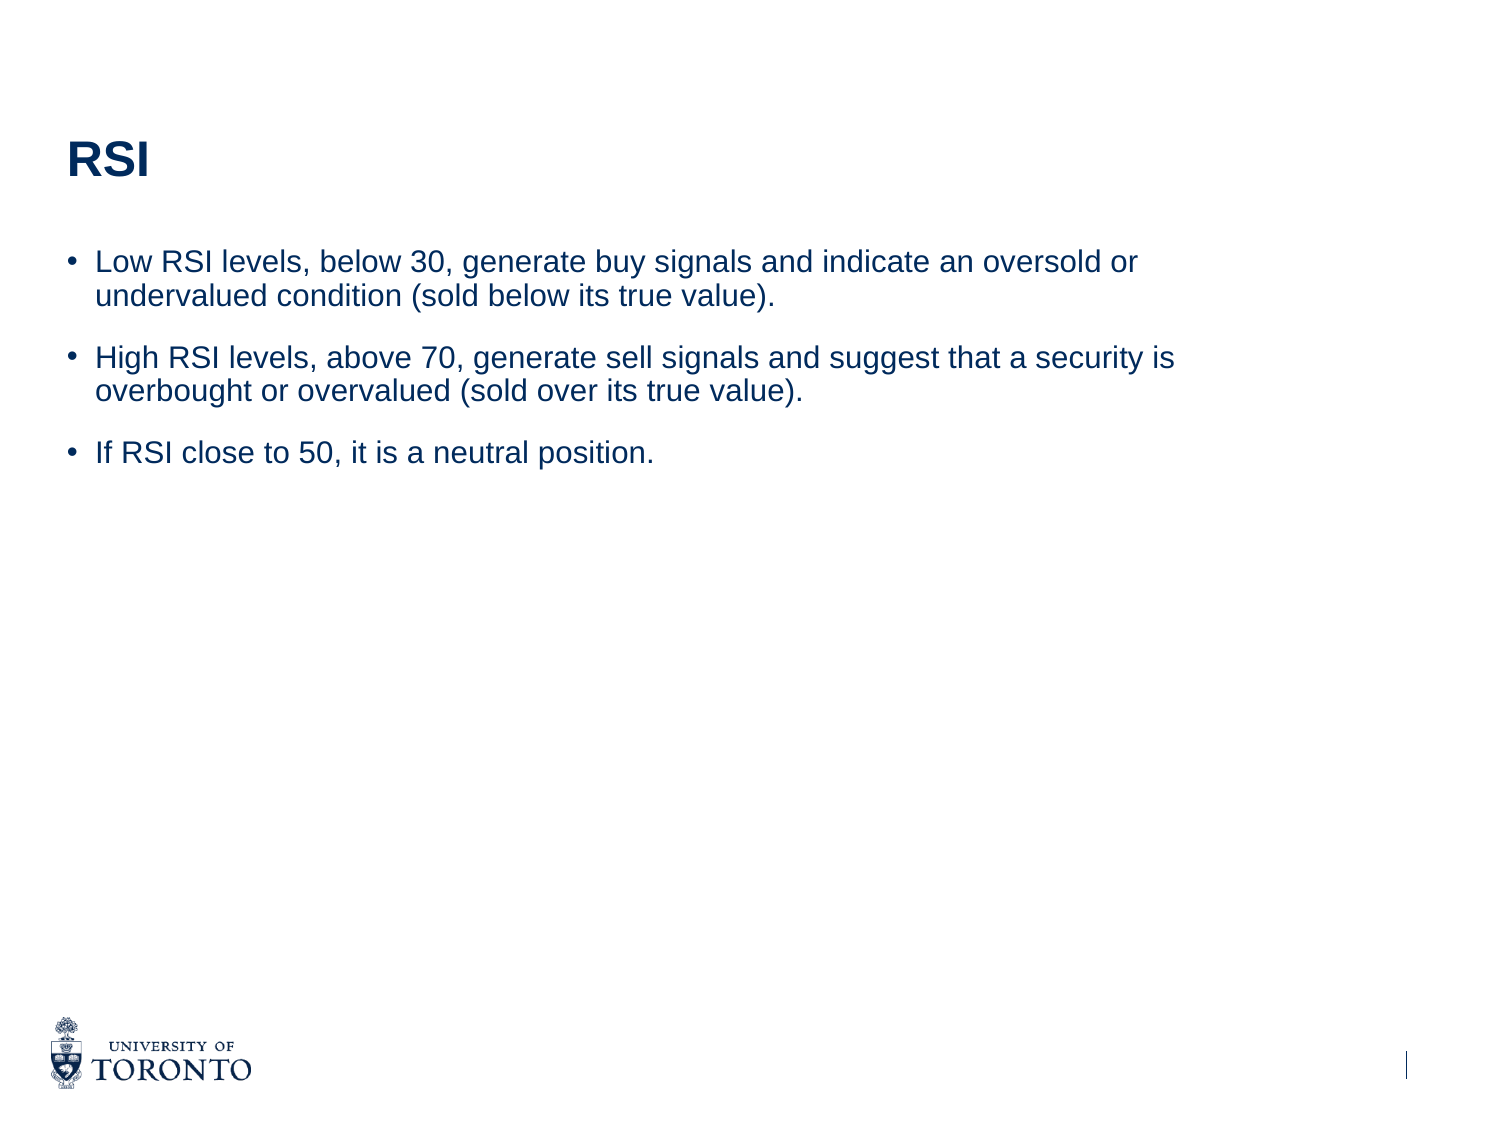

# RSI
Low RSI levels, below 30, generate buy signals and indicate an oversold or undervalued condition (sold below its true value).
High RSI levels, above 70, generate sell signals and suggest that a security is overbought or overvalued (sold over its true value).
If RSI close to 50, it is a neutral position.